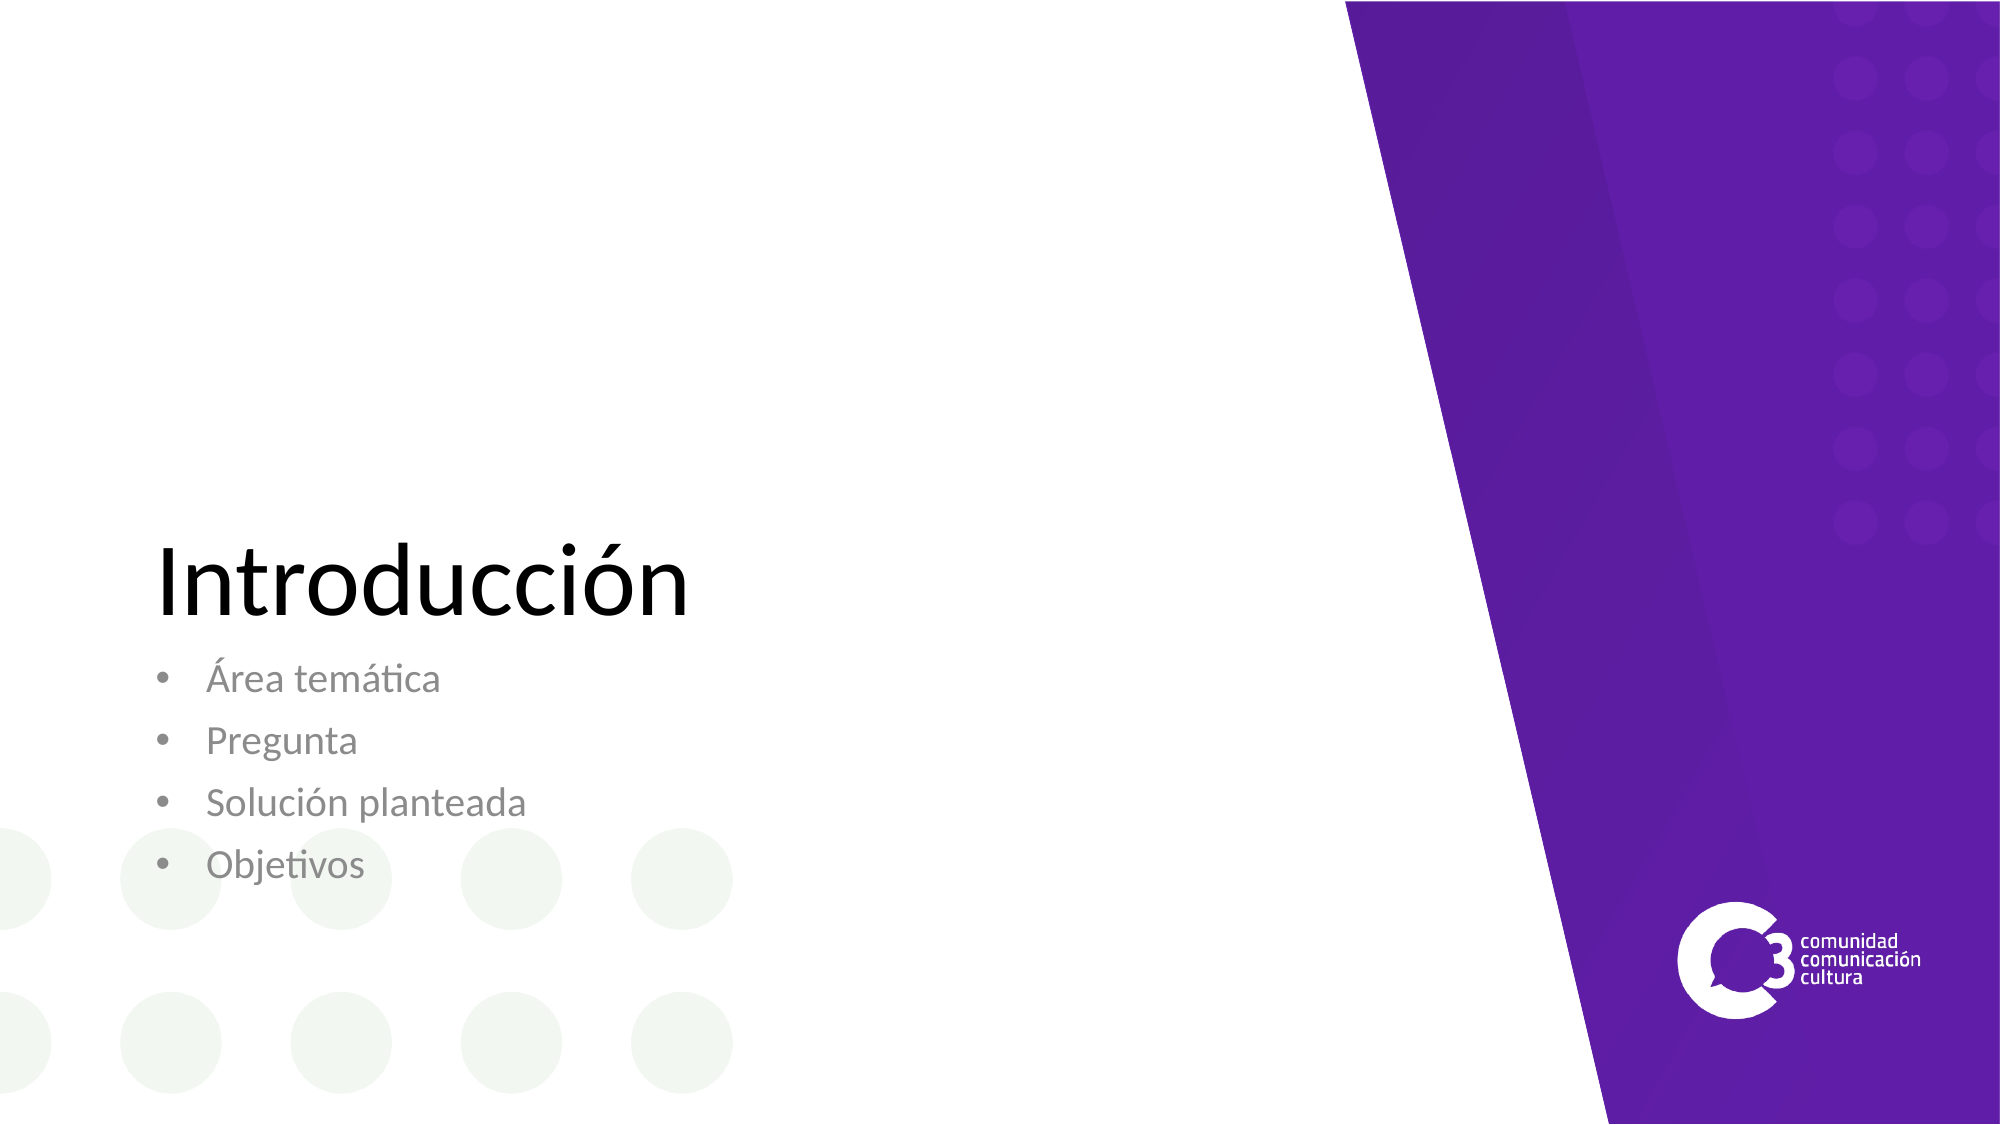

# Introducción
Área temática
Pregunta
Solución planteada
Objetivos